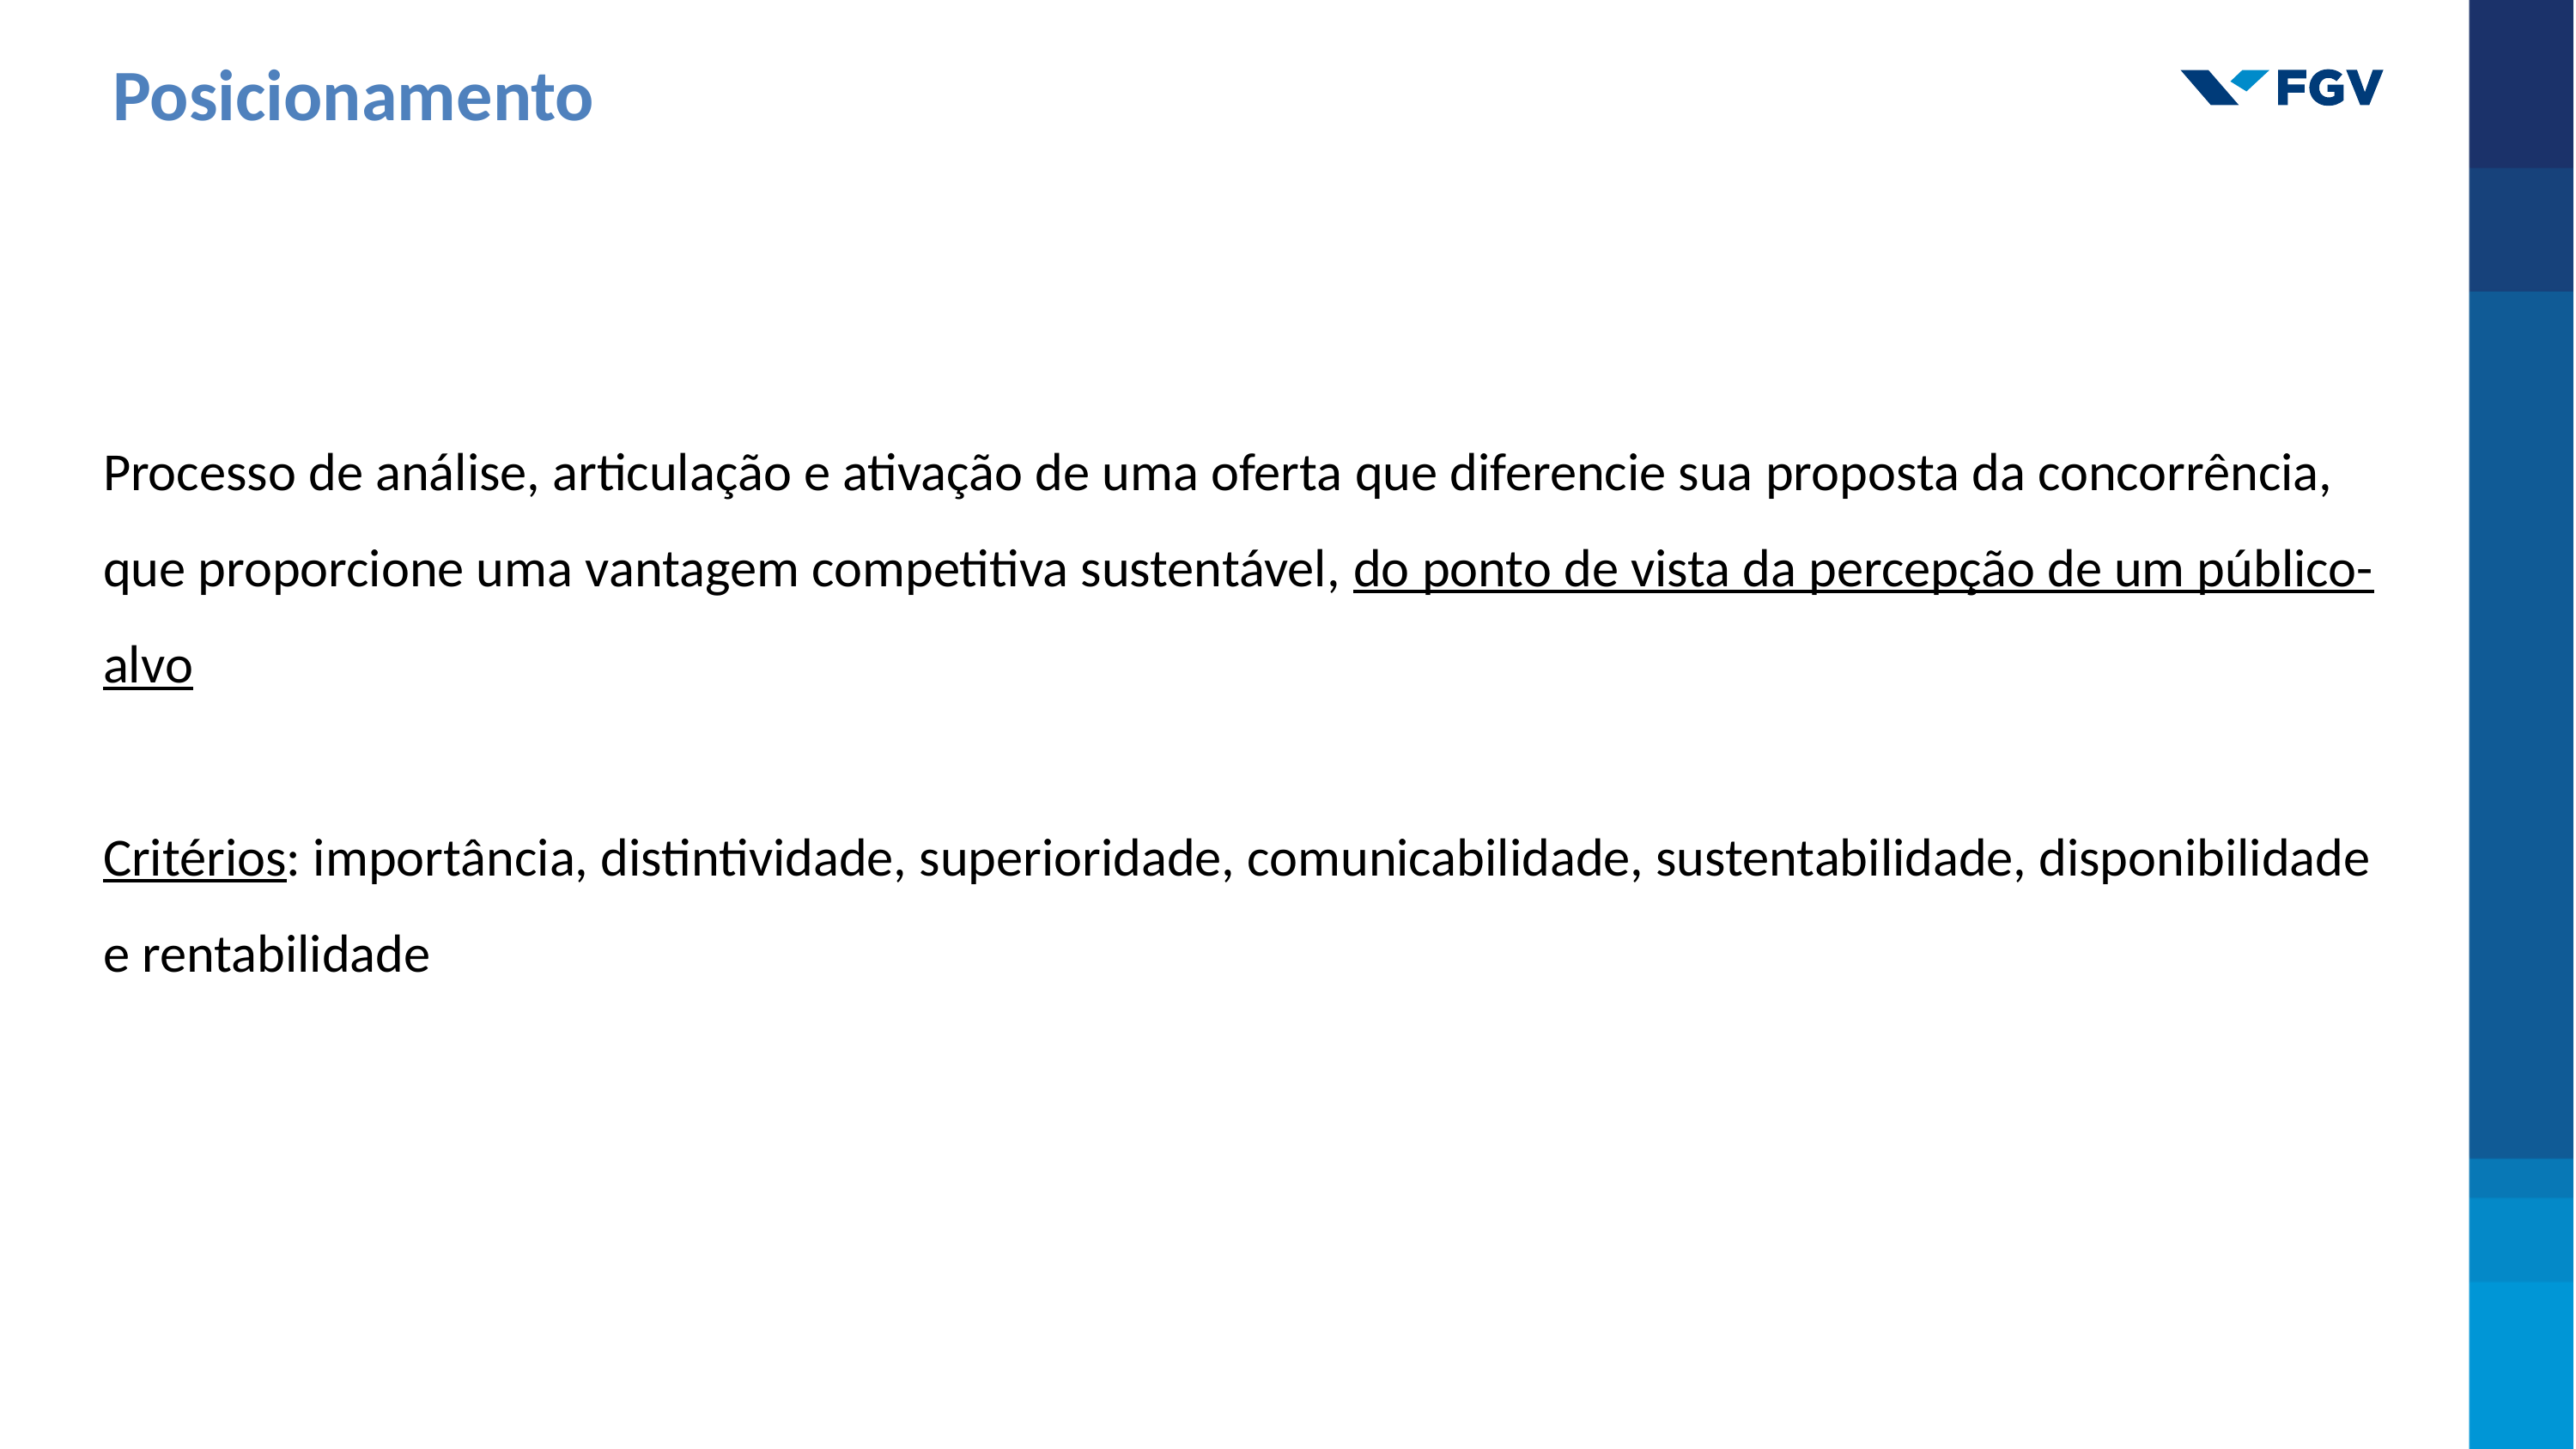

Posicionamento
Processo de análise, articulação e ativação de uma oferta que diferencie sua proposta da concorrência, que proporcione uma vantagem competitiva sustentável, do ponto de vista da percepção de um público-alvo

Critérios: importância, distintividade, superioridade, comunicabilidade, sustentabilidade, disponibilidade e rentabilidade